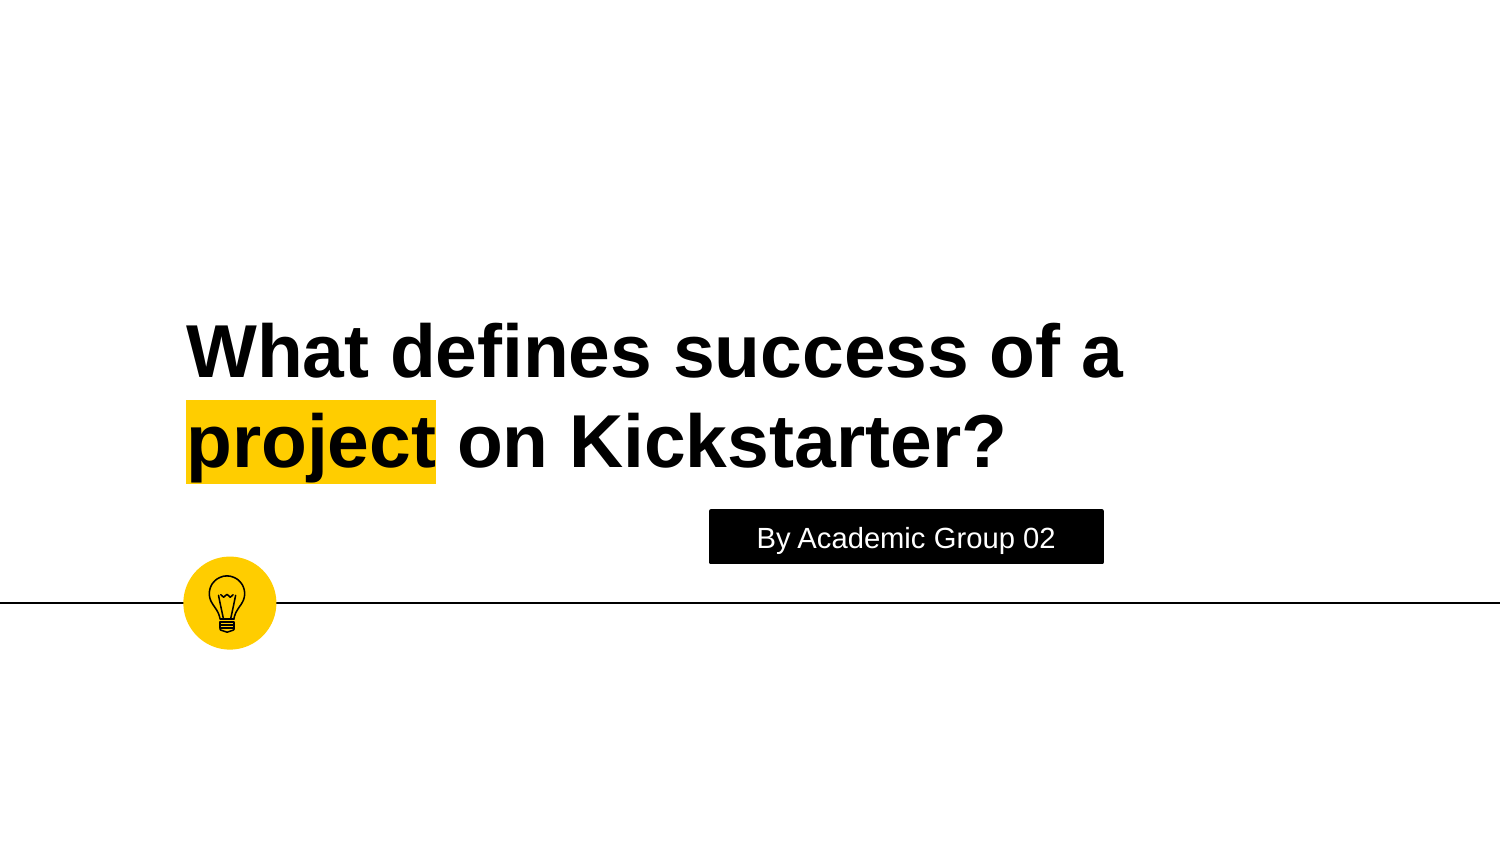

# What defines success of a  project on Kickstarter?
By Academic Group 02